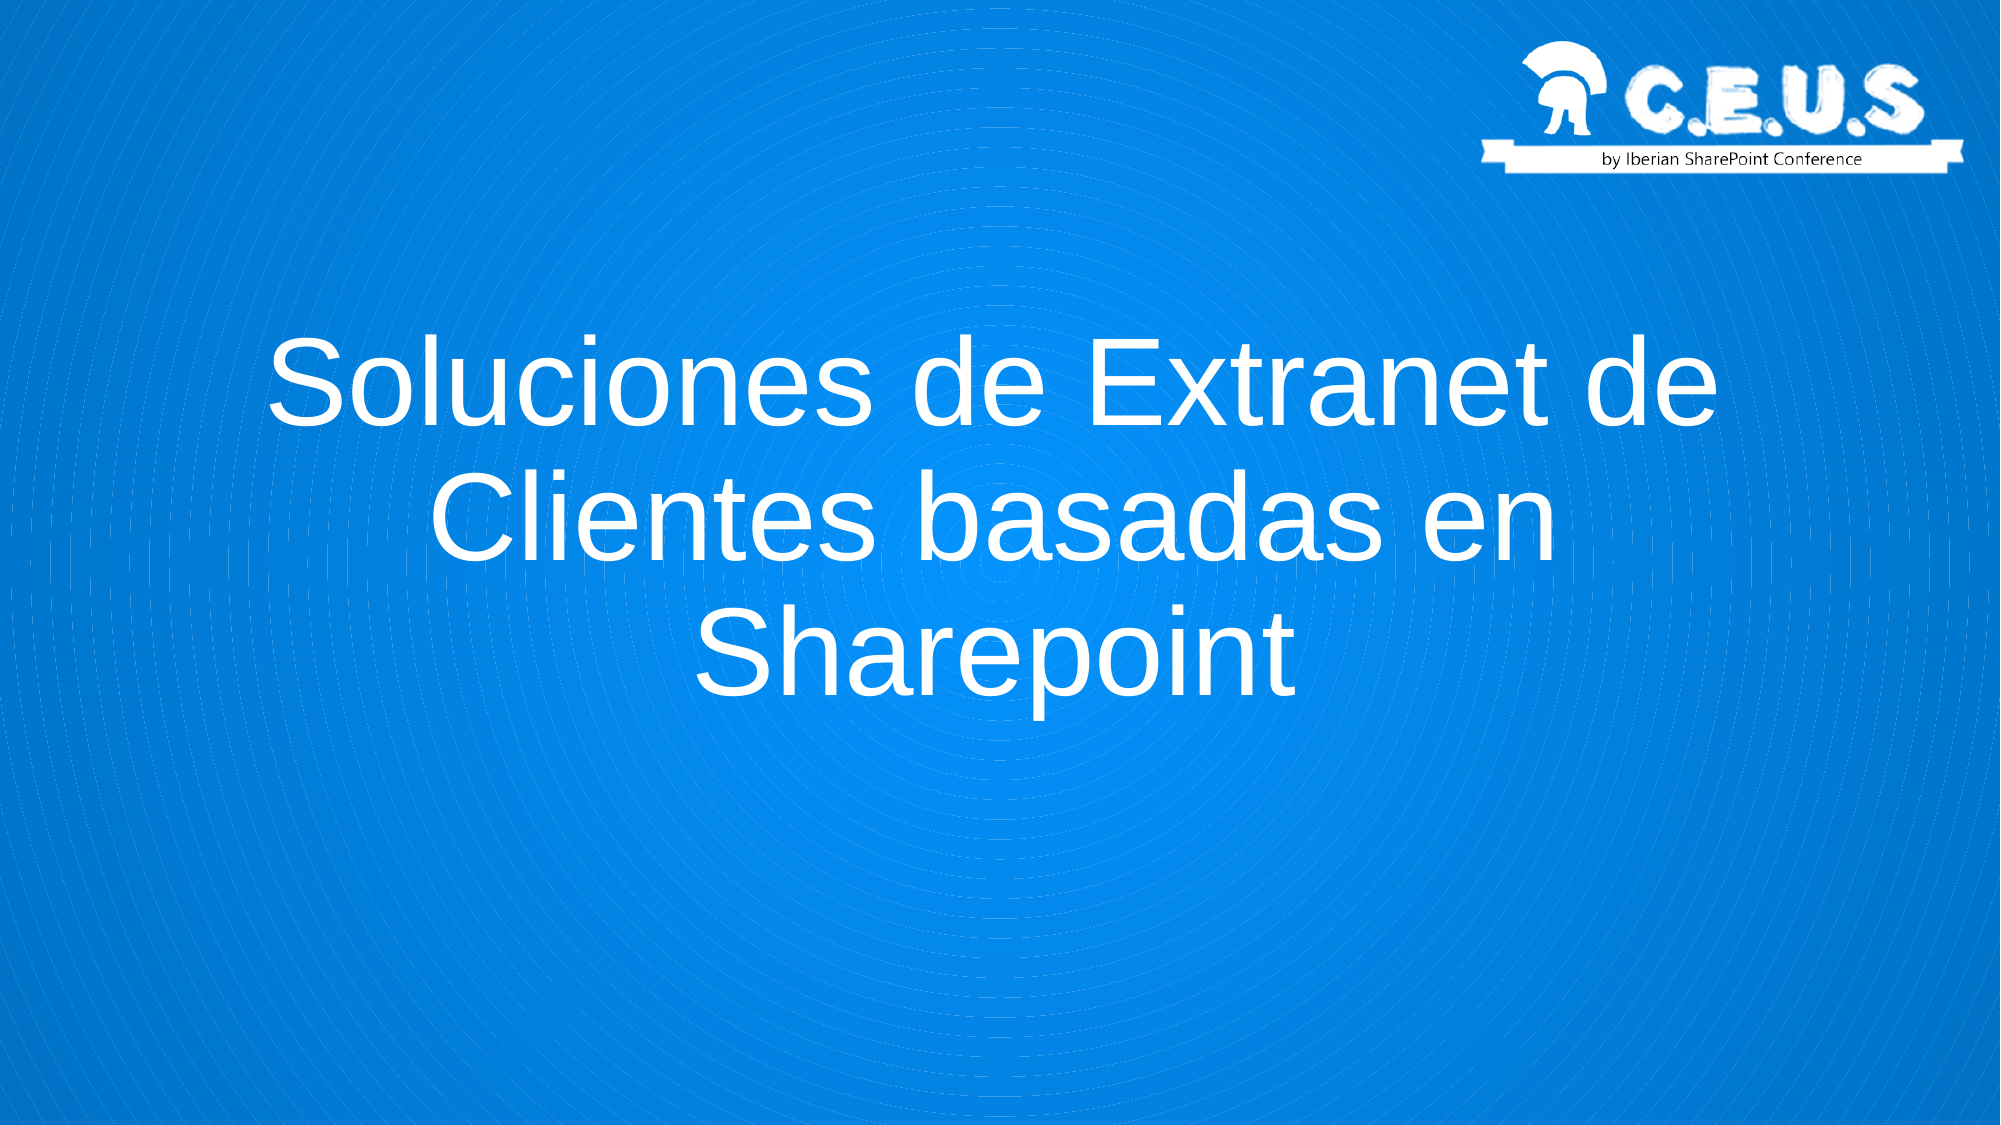

# Soluciones de Extranet de Clientes basadas en Sharepoint